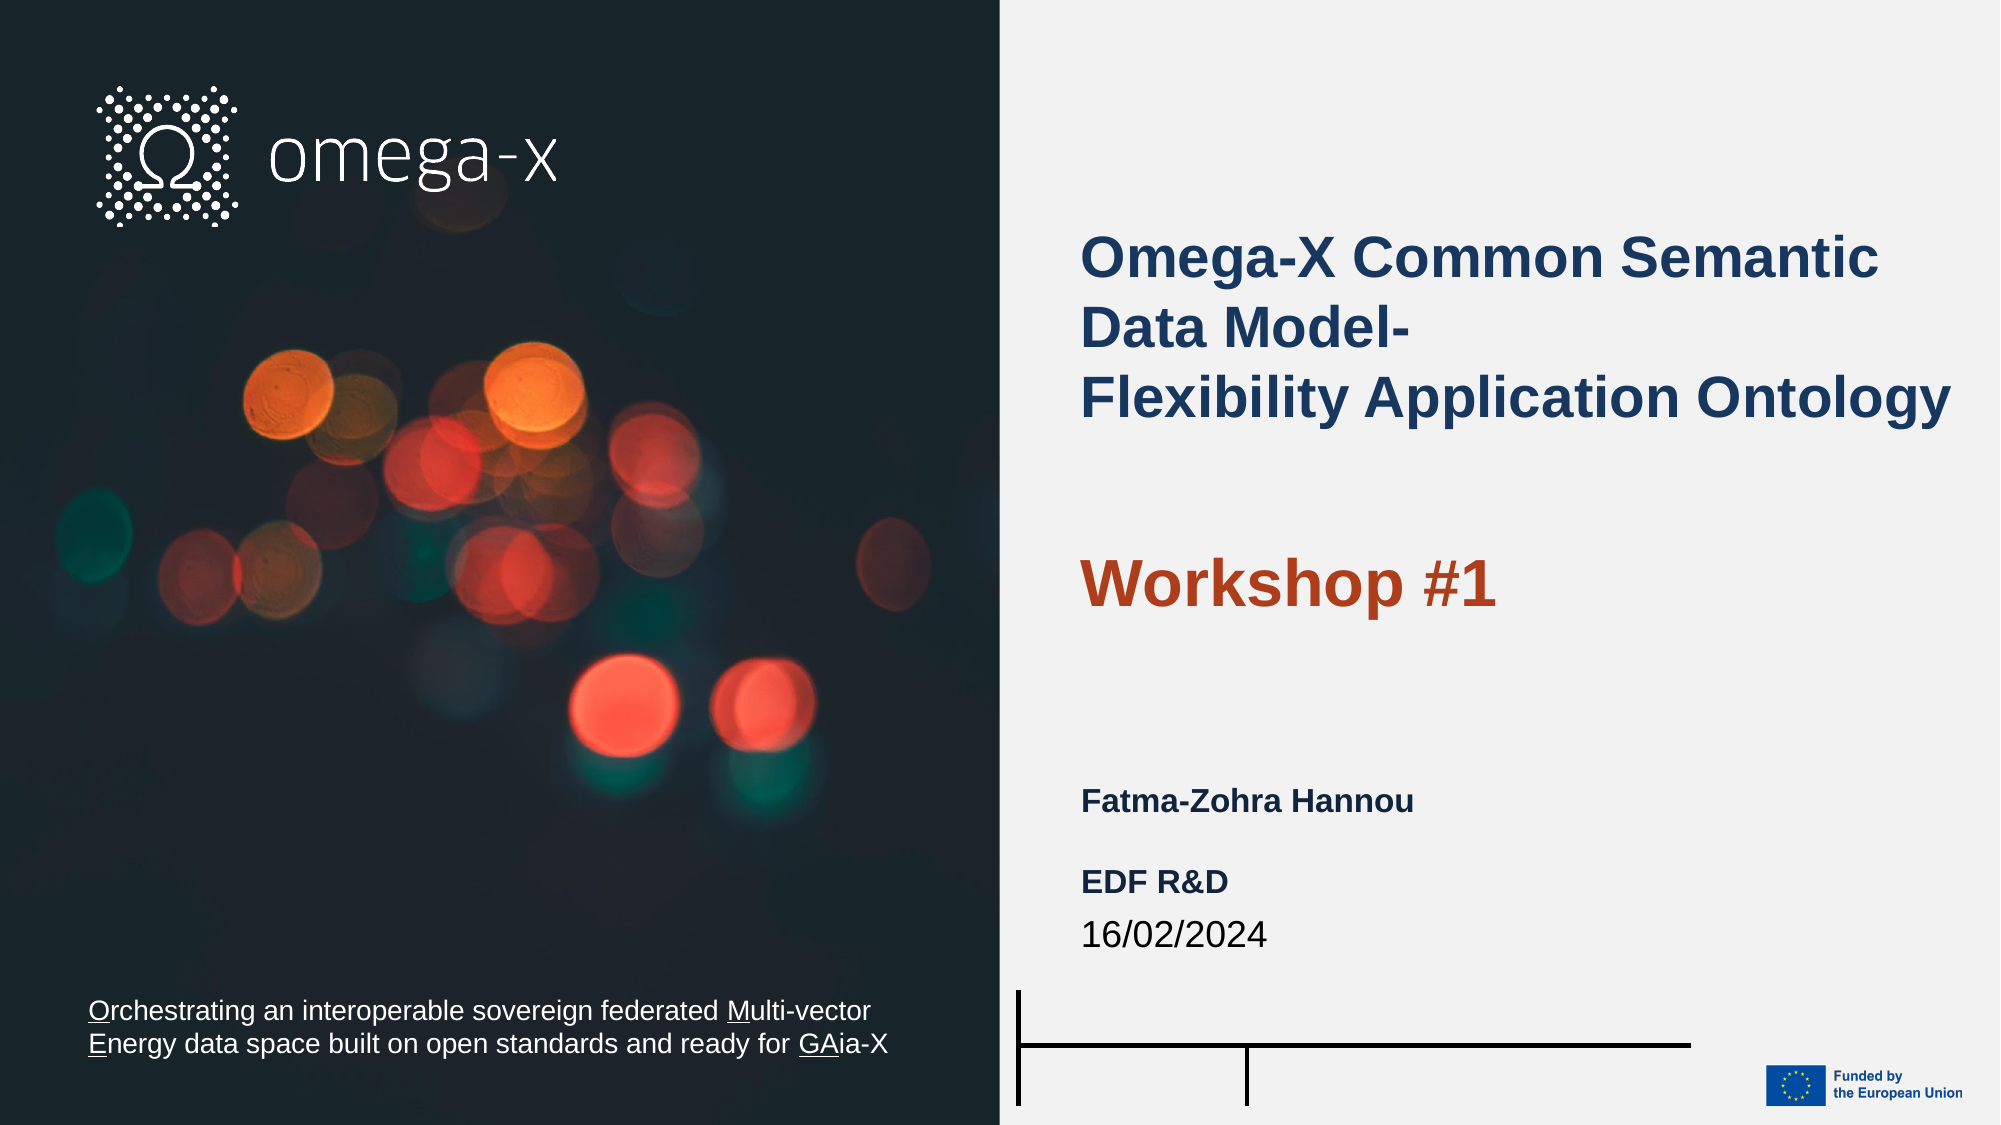

# Omega-X Common Semantic Data Model- Flexibility Application Ontology
Workshop #1
Fatma-Zohra Hannou
EDF R&D
16/02/2024